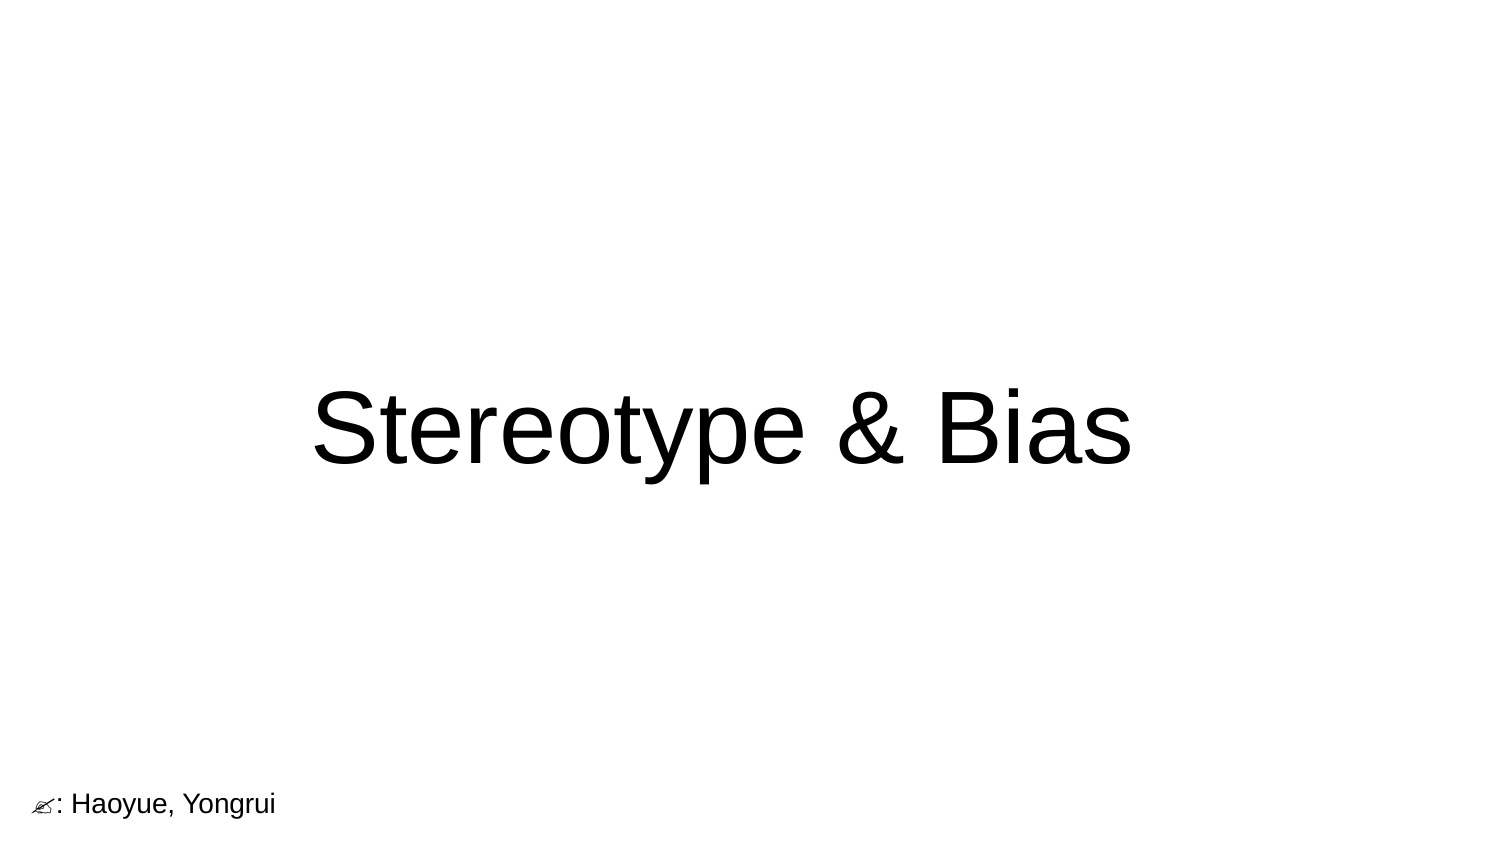

# Stereotype & Bias
✍️: Haoyue, Yongrui